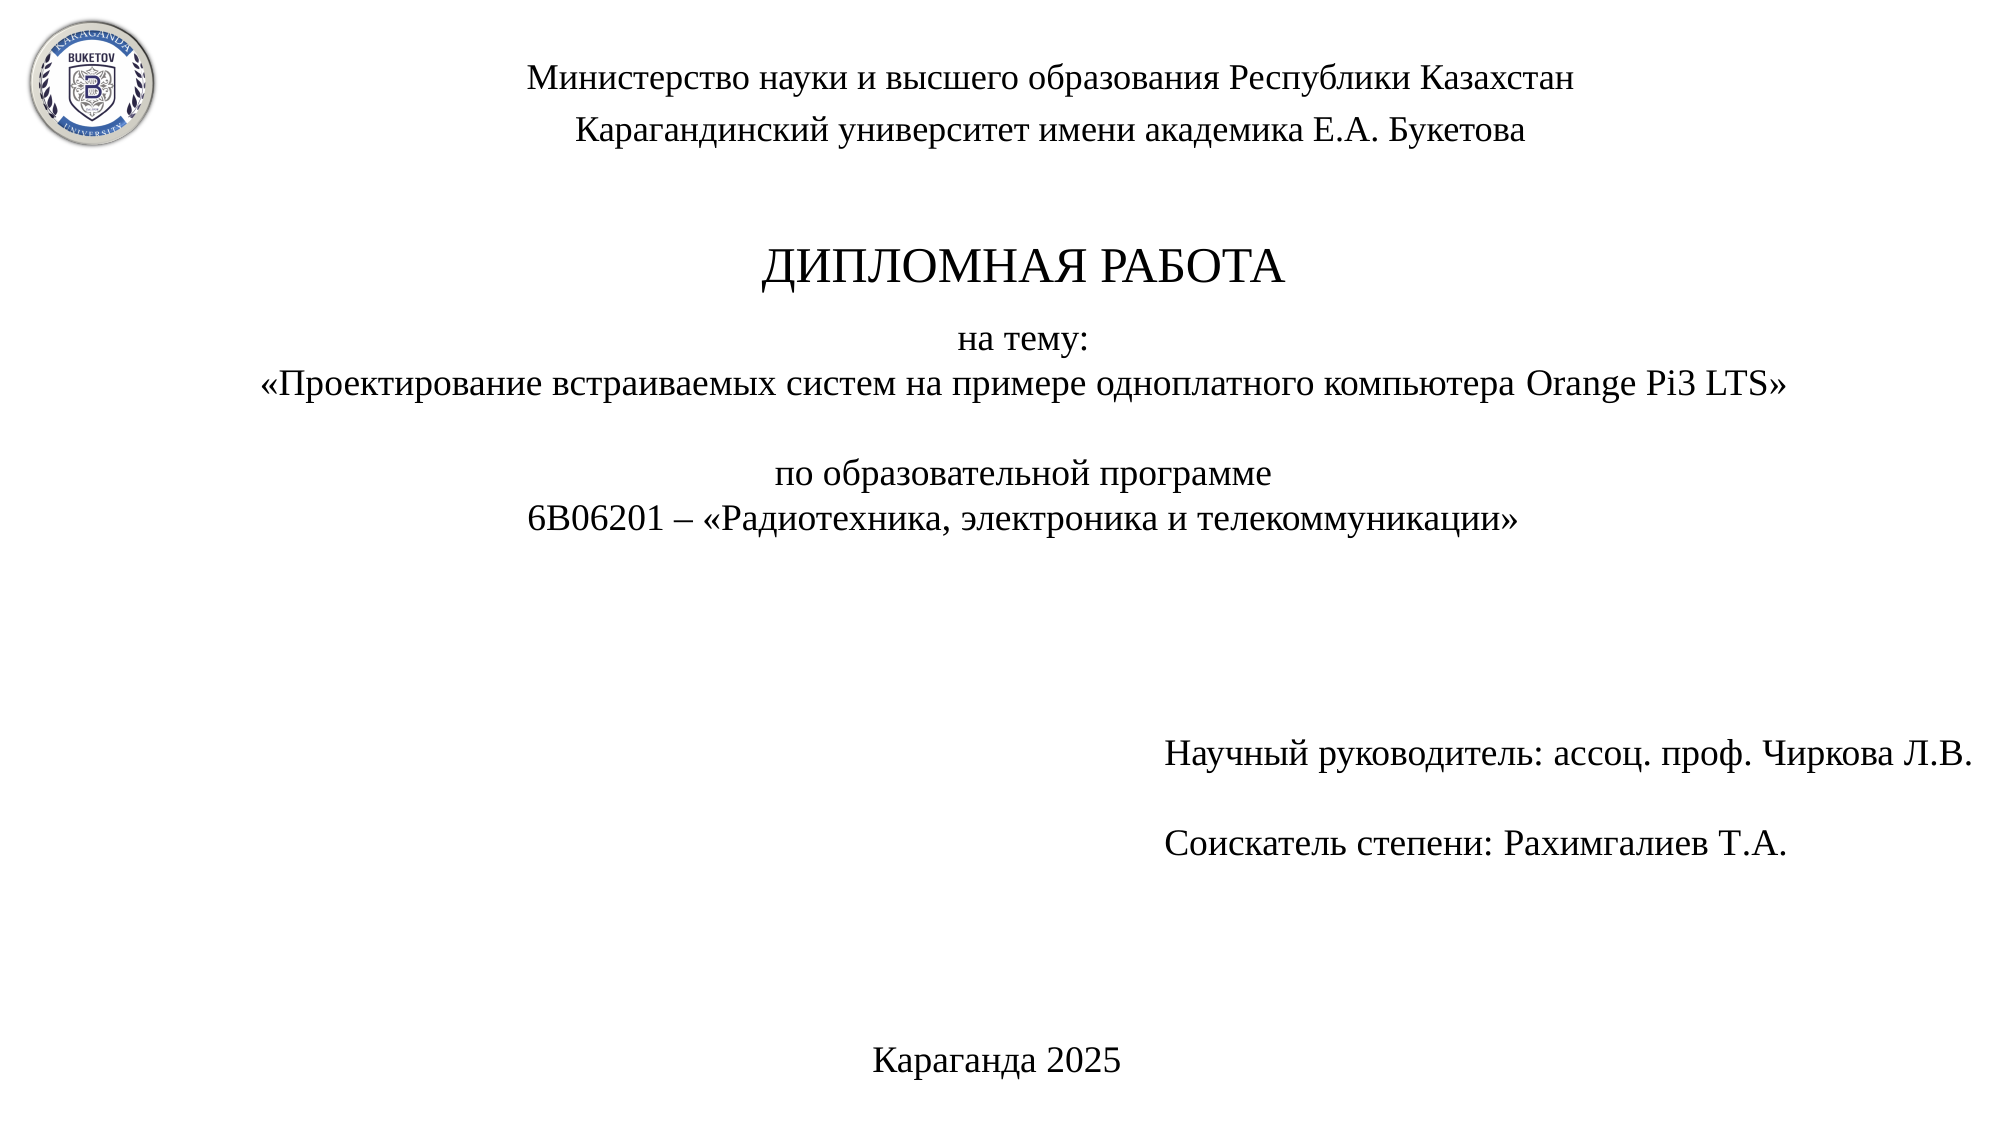

Министерство науки и высшего образования Республики Казахстан
Карагандинский университет имени академика Е.А. Букетова

ДИПЛОМНАЯ РАБОТА
на тему:
«Проектирование встраиваемых систем на примере одноплатного компьютера Orange Pi3 LTS»

по образовательной программе
6B06201 – «Радиотехника, электроника и телекоммуникации»

Научный руководитель: ассоц. проф. Чиркова Л.В.

Соискатель степени: Рахимгалиев Т.A.
 Караганда 2025